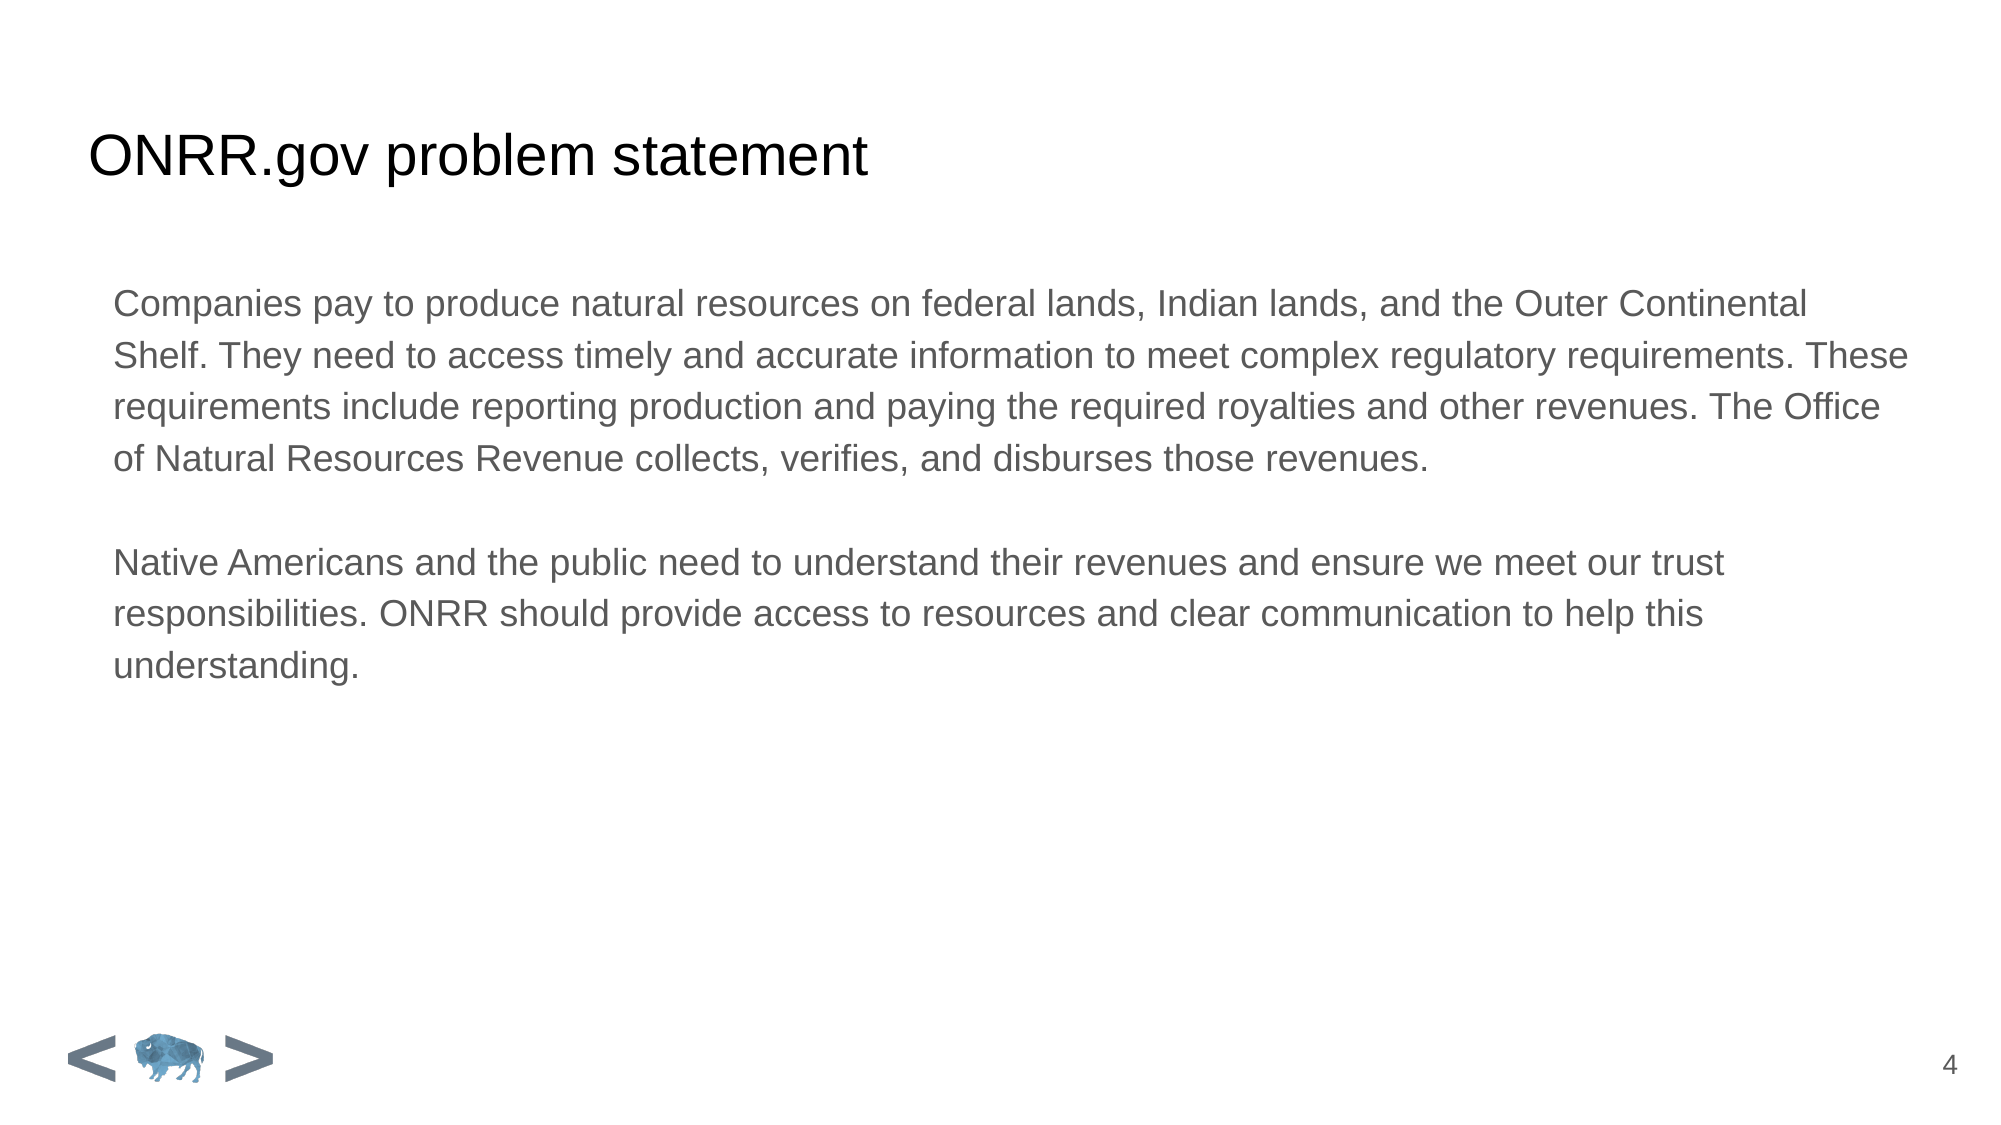

# ONRR.gov problem statement
Companies pay to produce natural resources on federal lands, Indian lands, and the Outer Continental Shelf. They need to access timely and accurate information to meet complex regulatory requirements. These requirements include reporting production and paying the required royalties and other revenues. The Office of Natural Resources Revenue collects, verifies, and disburses those revenues.

Native Americans and the public need to understand their revenues and ensure we meet our trust responsibilities. ONRR should provide access to resources and clear communication to help this understanding.

4